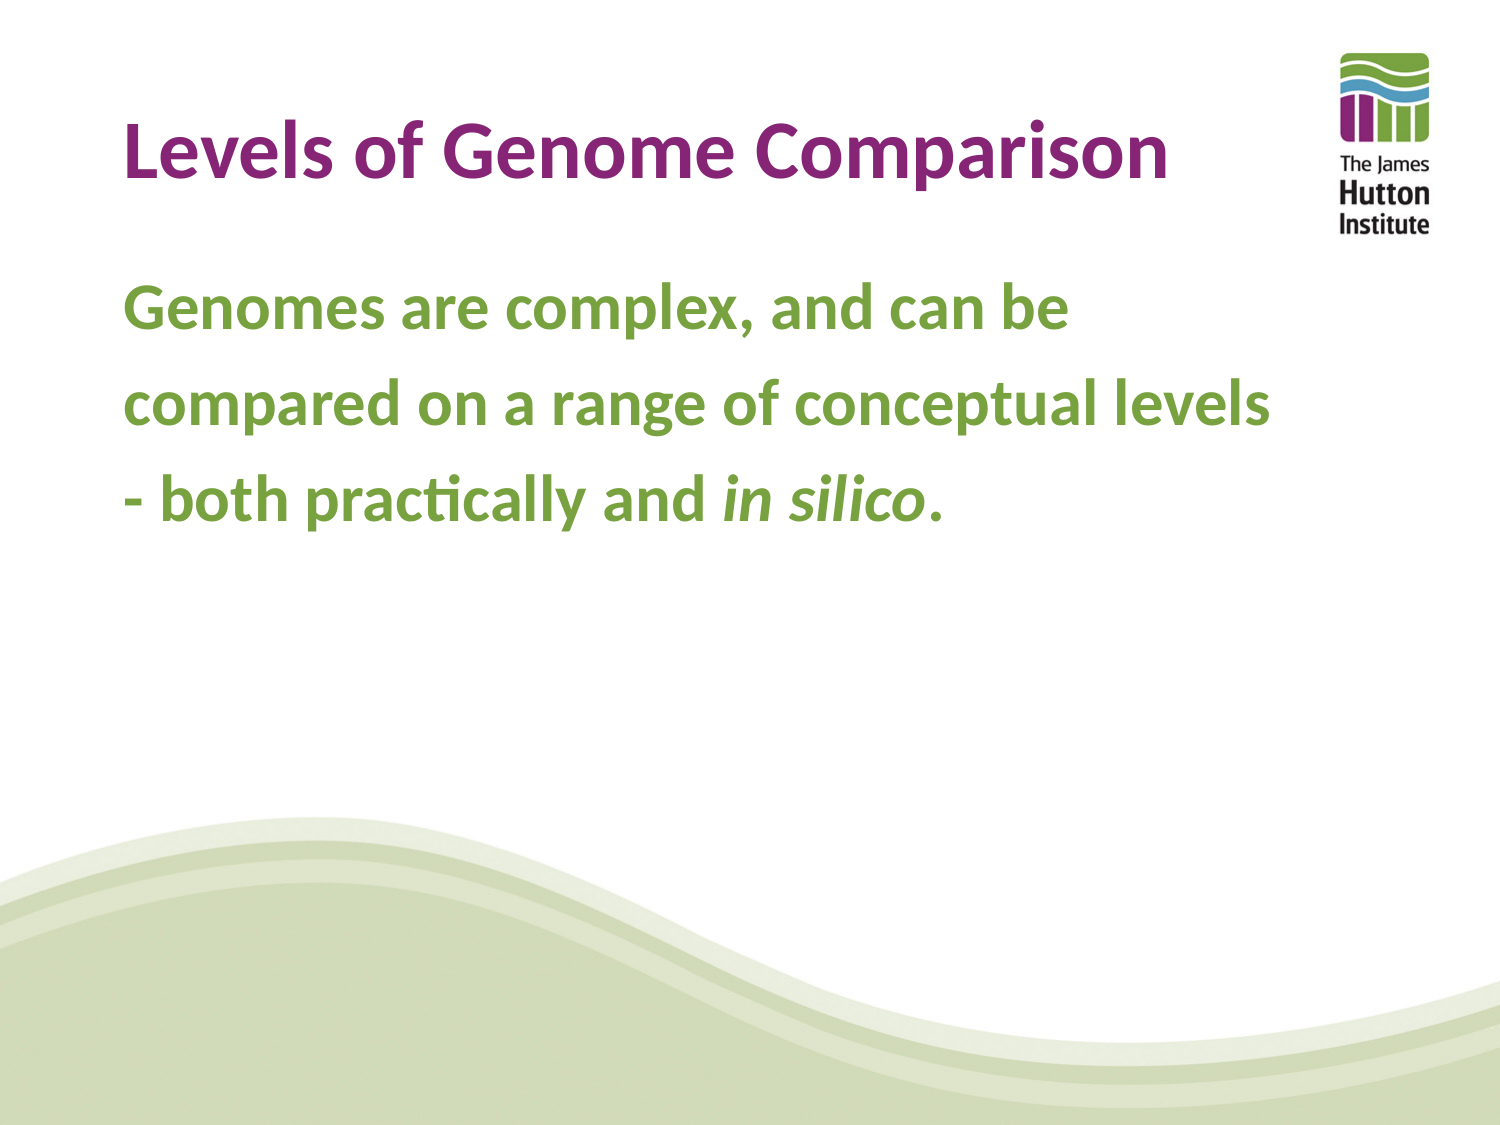

# Levels of Genome Comparison
Genomes are complex, and can be compared on a range of conceptual levels - both practically and in silico.